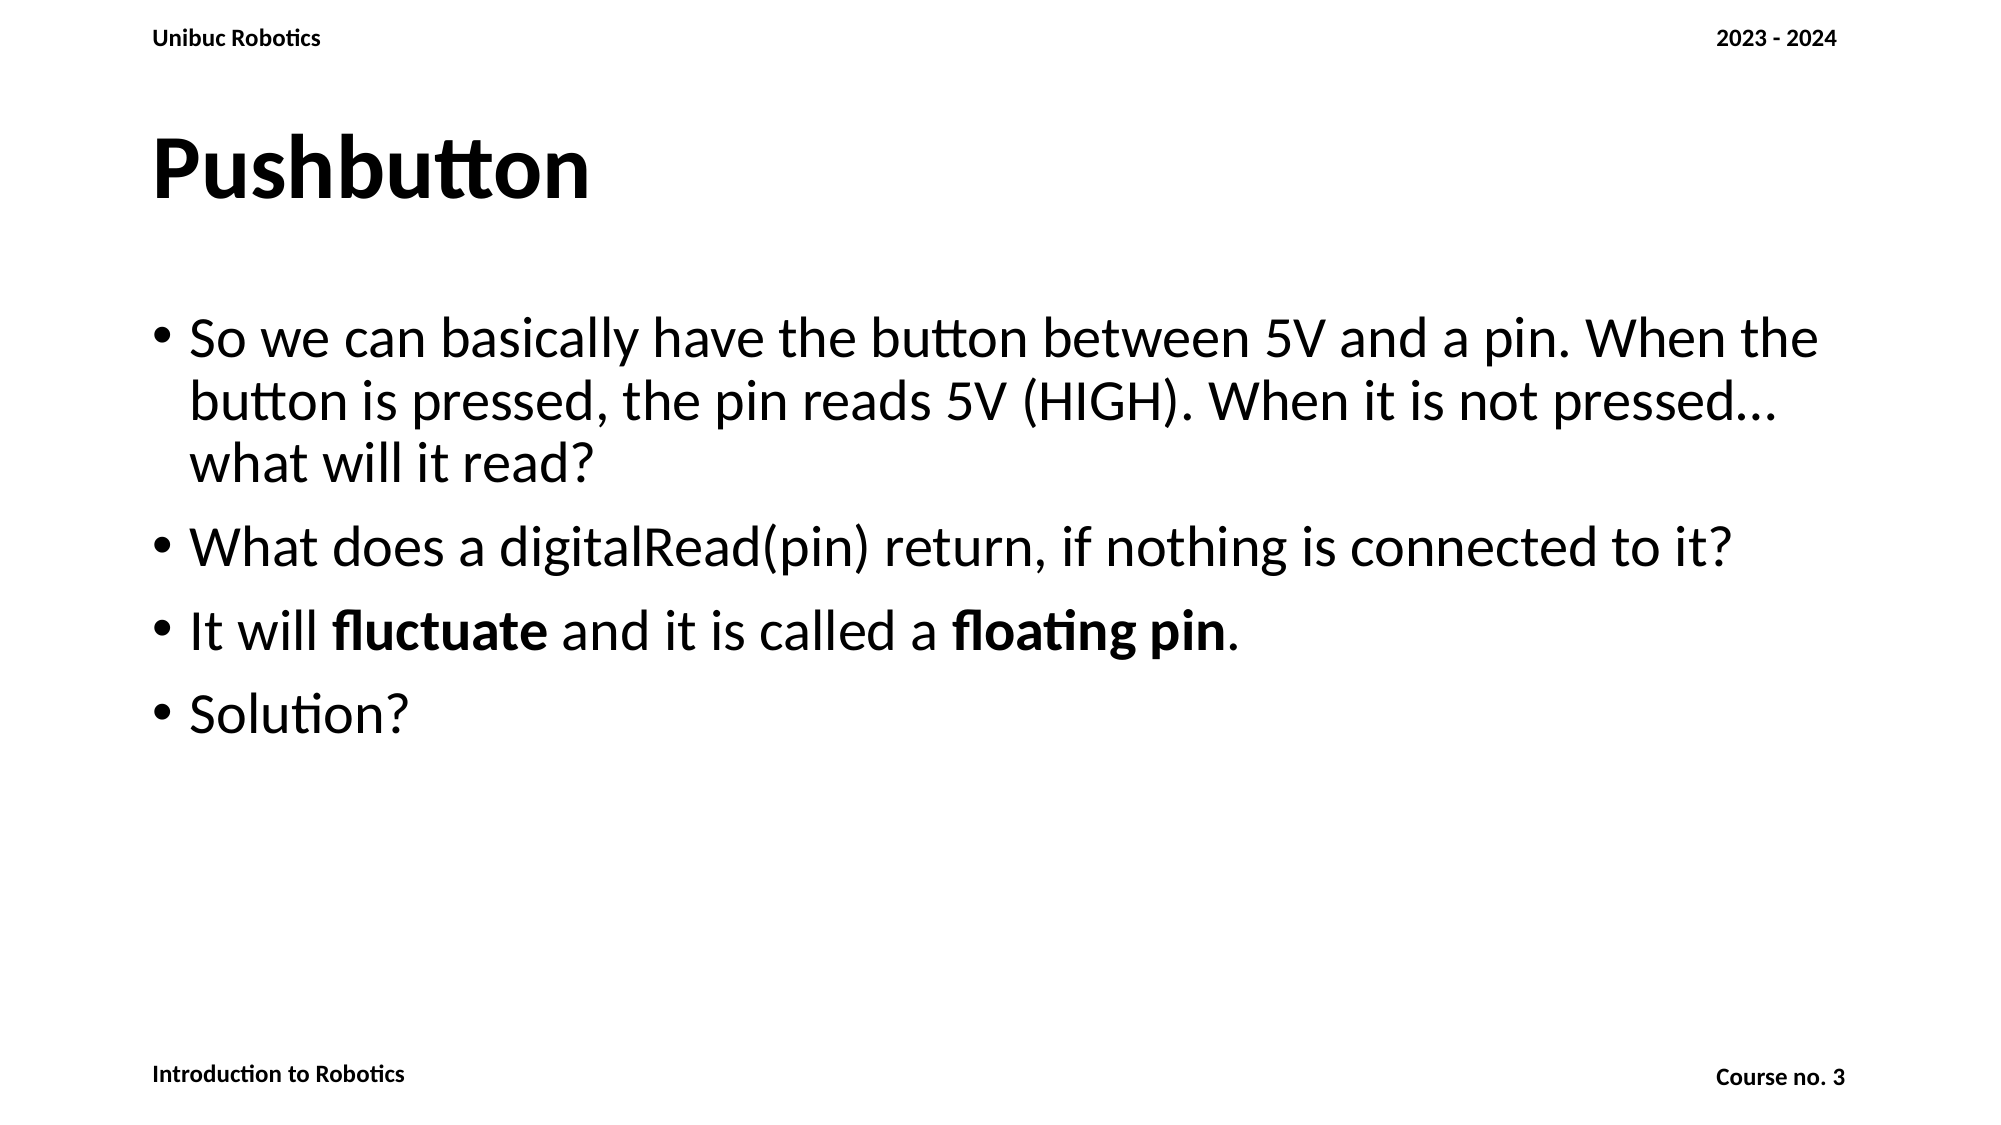

# Pushbutton
So we can basically have the button between 5V and a pin. When the button is pressed, the pin reads 5V (HIGH). When it is not pressed…what will it read?
What does a digitalRead(pin) return, if nothing is connected to it?
It will fluctuate and it is called a floating pin.
Solution?